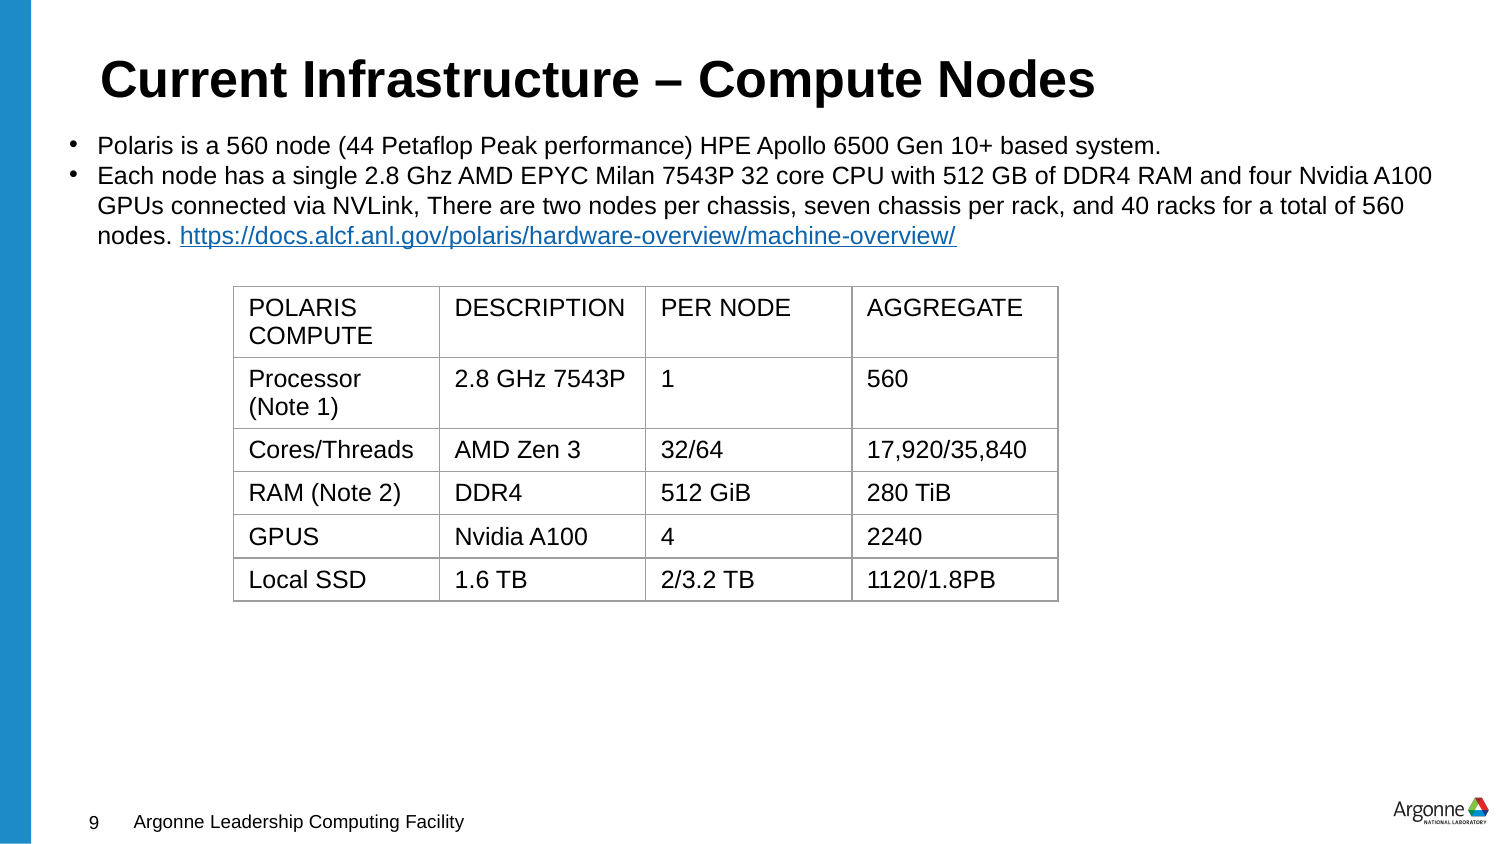

# Current Infrastructure – Compute Nodes
Polaris is a 560 node (44 Petaflop Peak performance) HPE Apollo 6500 Gen 10+ based system.
Each node has a single 2.8 Ghz AMD EPYC Milan 7543P 32 core CPU with 512 GB of DDR4 RAM and four Nvidia A100 GPUs connected via NVLink, There are two nodes per chassis, seven chassis per rack, and 40 racks for a total of 560 nodes. https://docs.alcf.anl.gov/polaris/hardware-overview/machine-overview/

| POLARIS COMPUTE | DESCRIPTION | PER NODE | AGGREGATE |
| --- | --- | --- | --- |
| Processor (Note 1) | 2.8 GHz 7543P | 1 | 560 |
| Cores/Threads | AMD Zen 3 | 32/64 | 17,920/35,840 |
| RAM (Note 2) | DDR4 | 512 GiB | 280 TiB |
| GPUS | Nvidia A100 | 4 | 2240 |
| Local SSD | 1.6 TB | 2/3.2 TB | 1120/1.8PB |